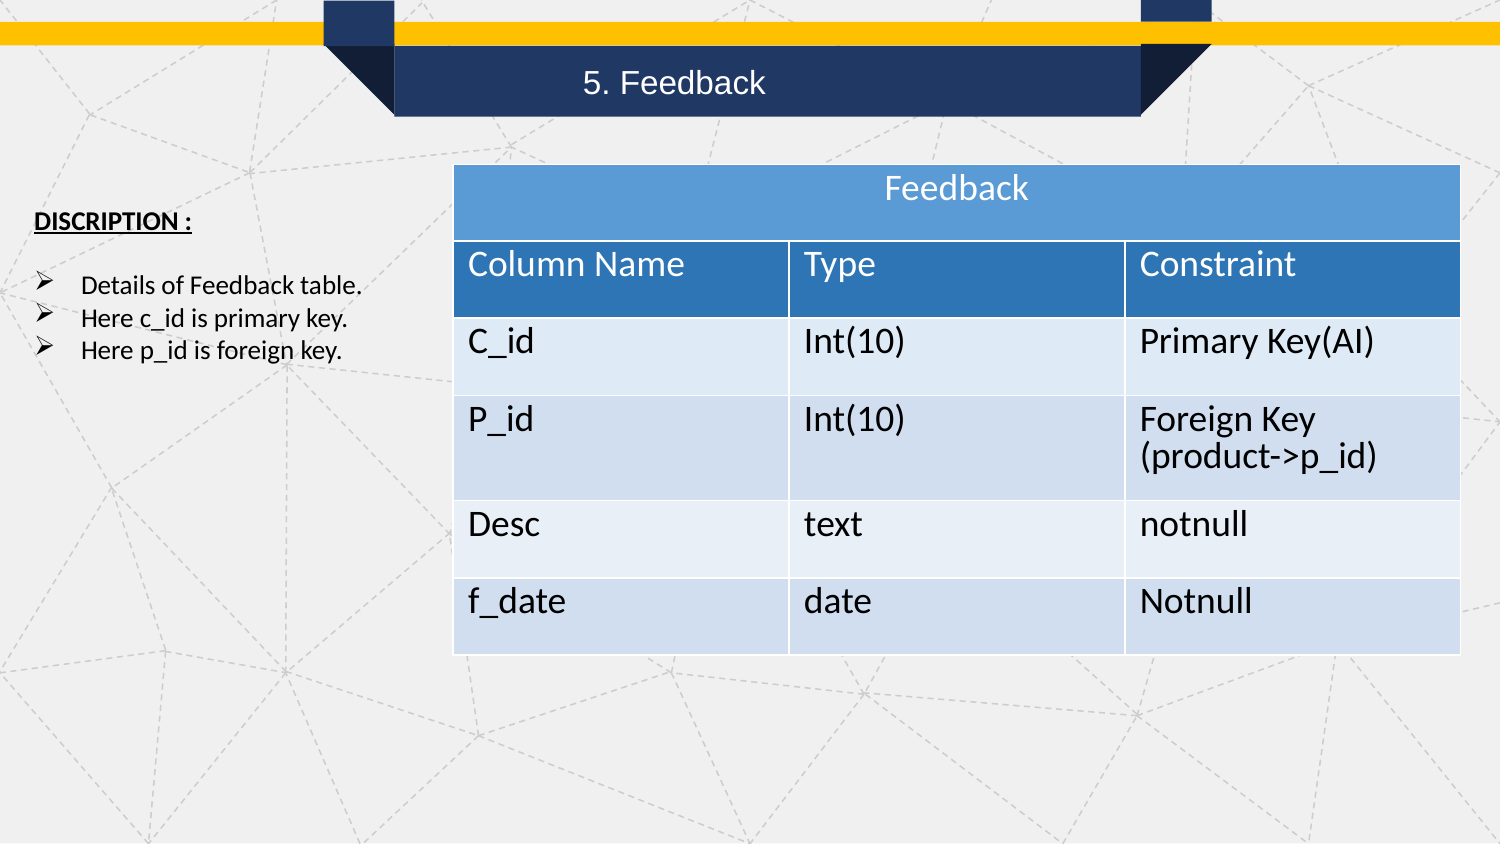

5. Feedback
| Feedback |  |  |
| --- | --- | --- |
| Column Name | Type | Constraint |
| C\_id | Int(10) | Primary Key(AI) |
| P\_id | Int(10) | Foreign Key (product->p\_id) |
| Desc | text | notnull |
| f\_date | date | Notnull |
DISCRIPTION :

Details of Feedback table.
Here c_id is primary key.
Here p_id is foreign key.